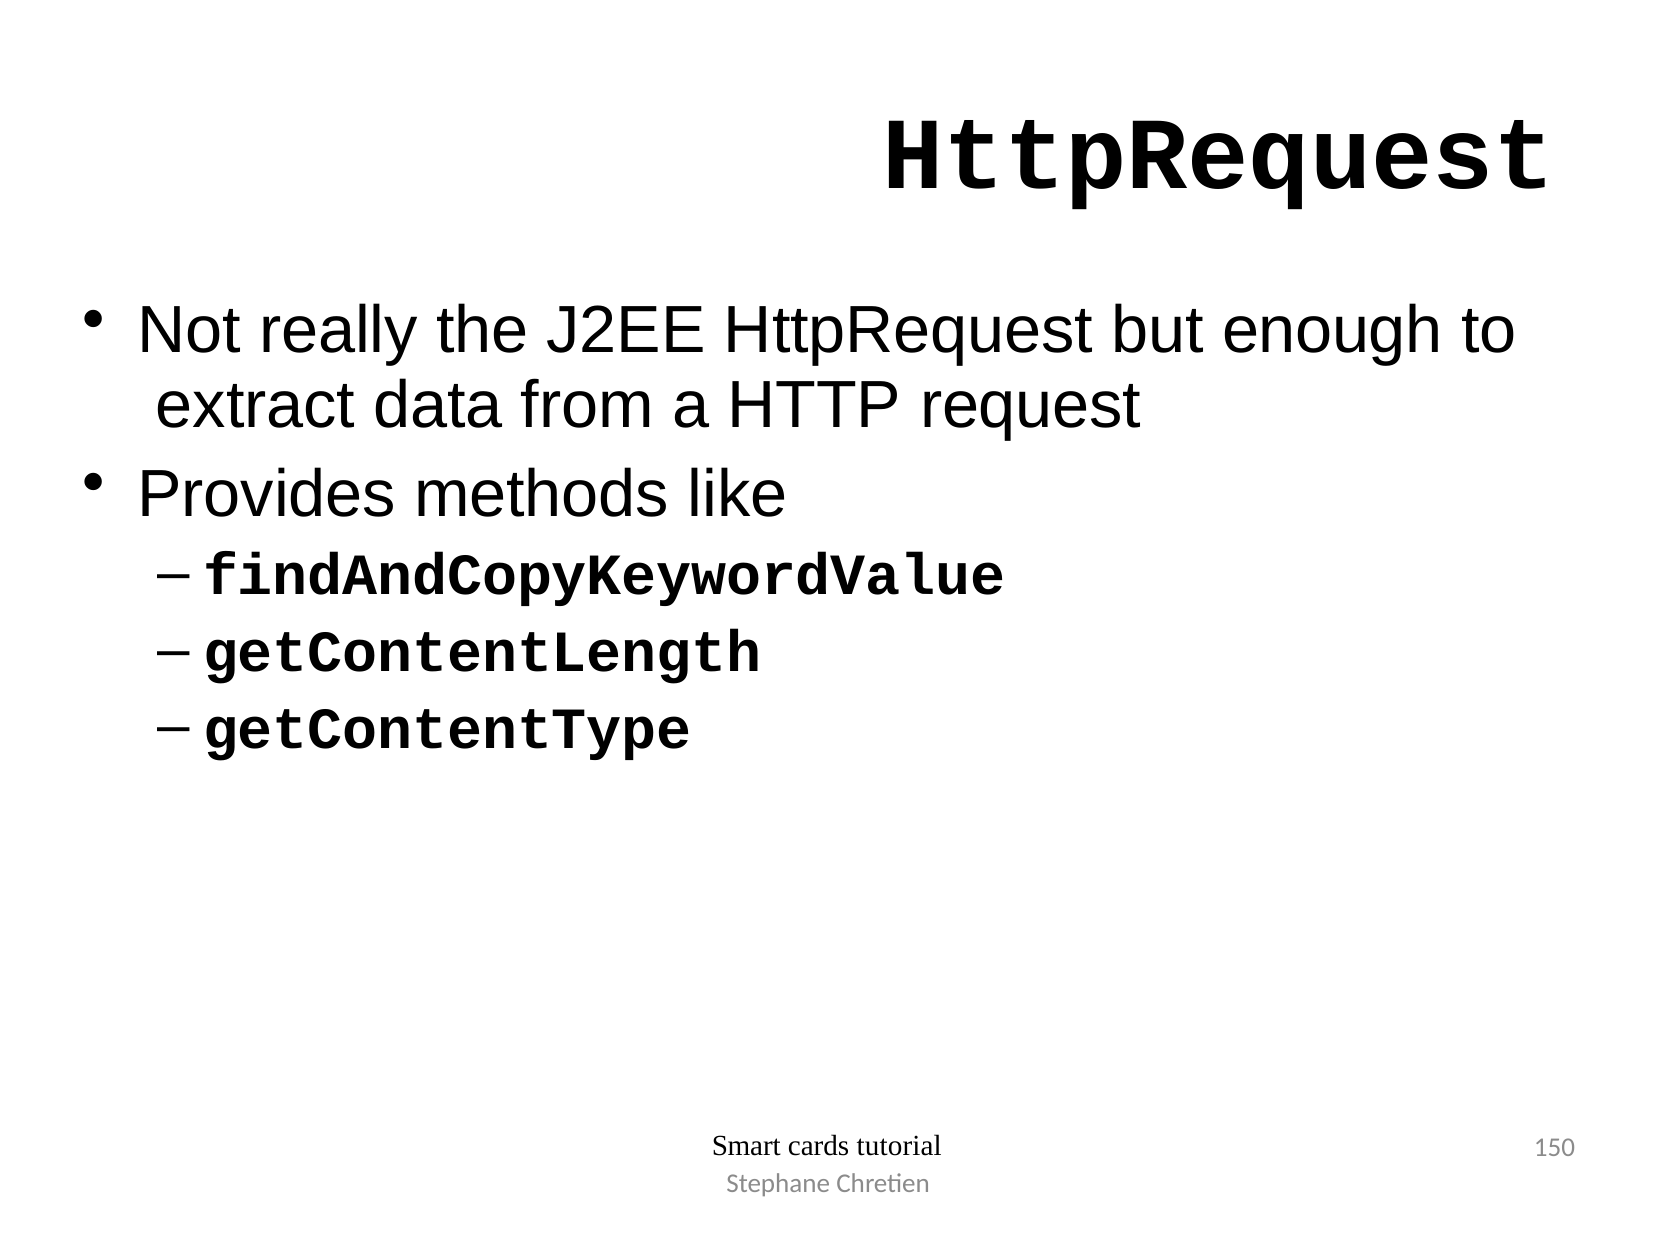

# HttpRequest
Not really the J2EE HttpRequest but enough to  extract data from a HTTP request
Provides methods like
findAndCopyKeywordValue
getContentLength
getContentType
150
Smart cards tutorial
Stephane Chretien